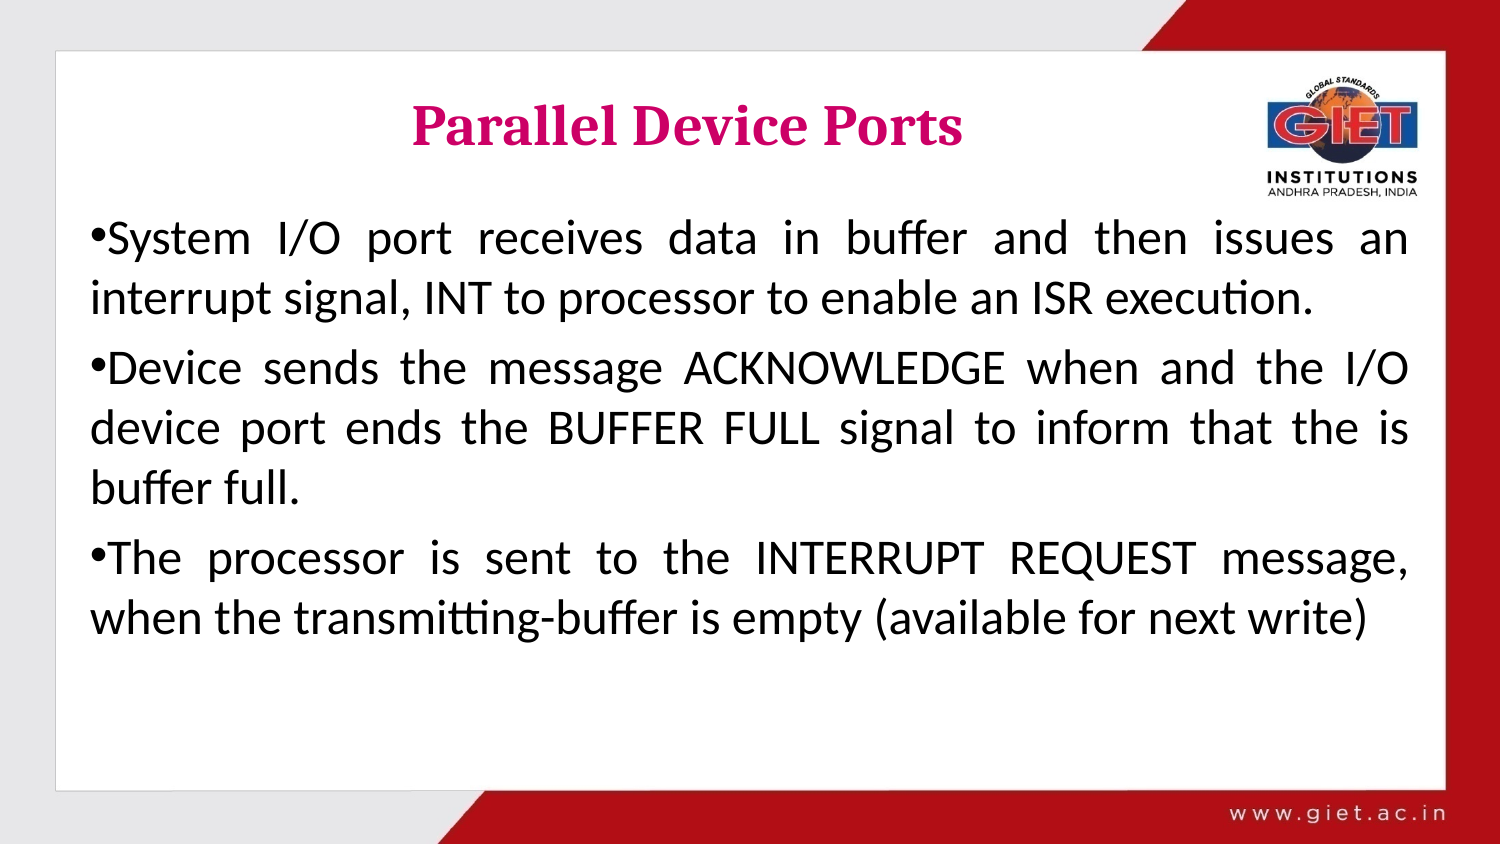

# Parallel Device Ports
System I/O port receives data in buffer and then issues an interrupt signal, INT to processor to enable an ISR execution.
Device sends the message ACKNOWLEDGE when and the I/O device port ends the BUFFER FULL signal to inform that the is buffer full.
The processor is sent to the INTERRUPT REQUEST message, when the transmitting-buffer is empty (available for next write)